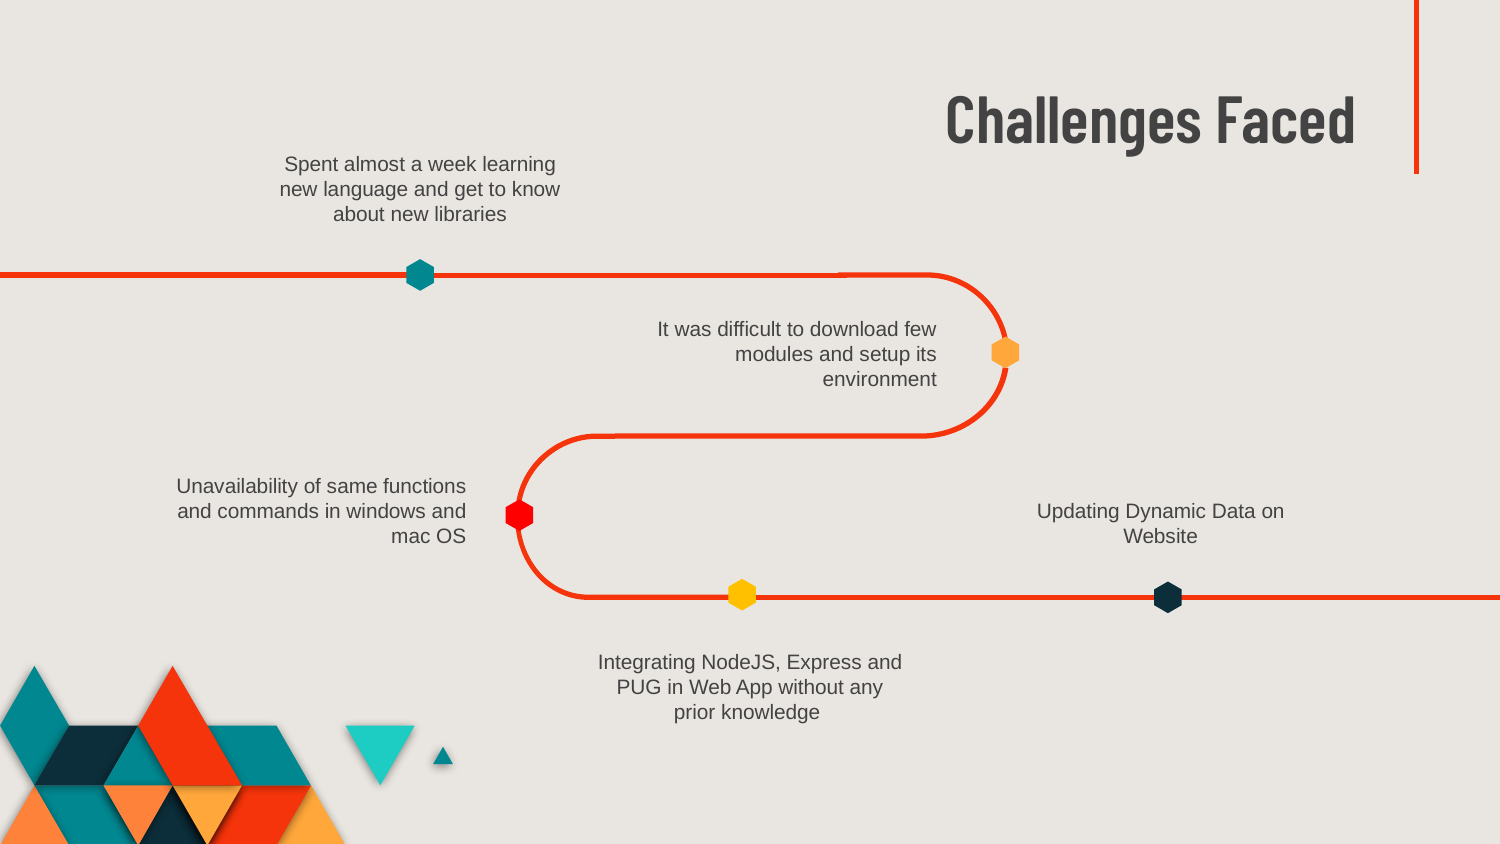

# Challenges Faced
Spent almost a week learning new language and get to know about new libraries

It was difficult to download few modules and setup its environment

Unavailability of same functions and commands in windows and mac OS
Updating Dynamic Data on Website

Integrating NodeJS, Express and PUG in Web App without any prior knowledge